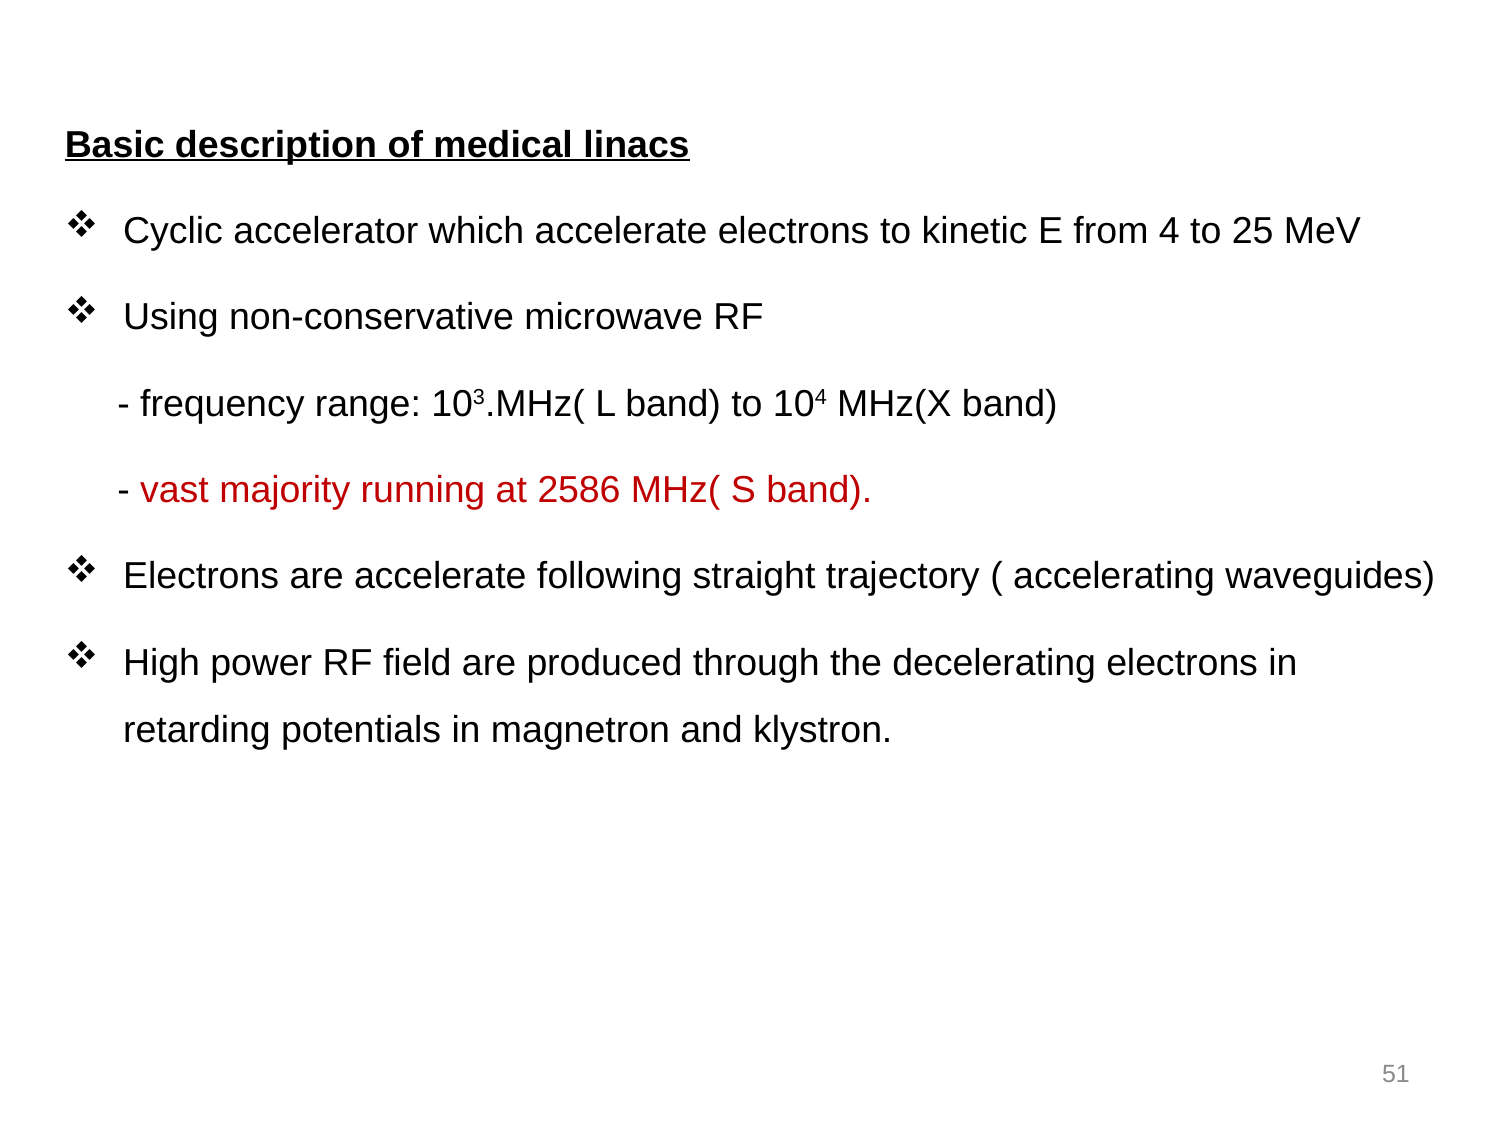

Basic description of medical linacs
Cyclic accelerator which accelerate electrons to kinetic E from 4 to 25 MeV
Using non-conservative microwave RF
     - frequency range: 103.MHz( L band) to 104 MHz(X band)
     - vast majority running at 2586 MHz( S band).
Electrons are accelerate following straight trajectory ( accelerating waveguides)
High power RF field are produced through the decelerating electrons in retarding potentials in magnetron and klystron.

51